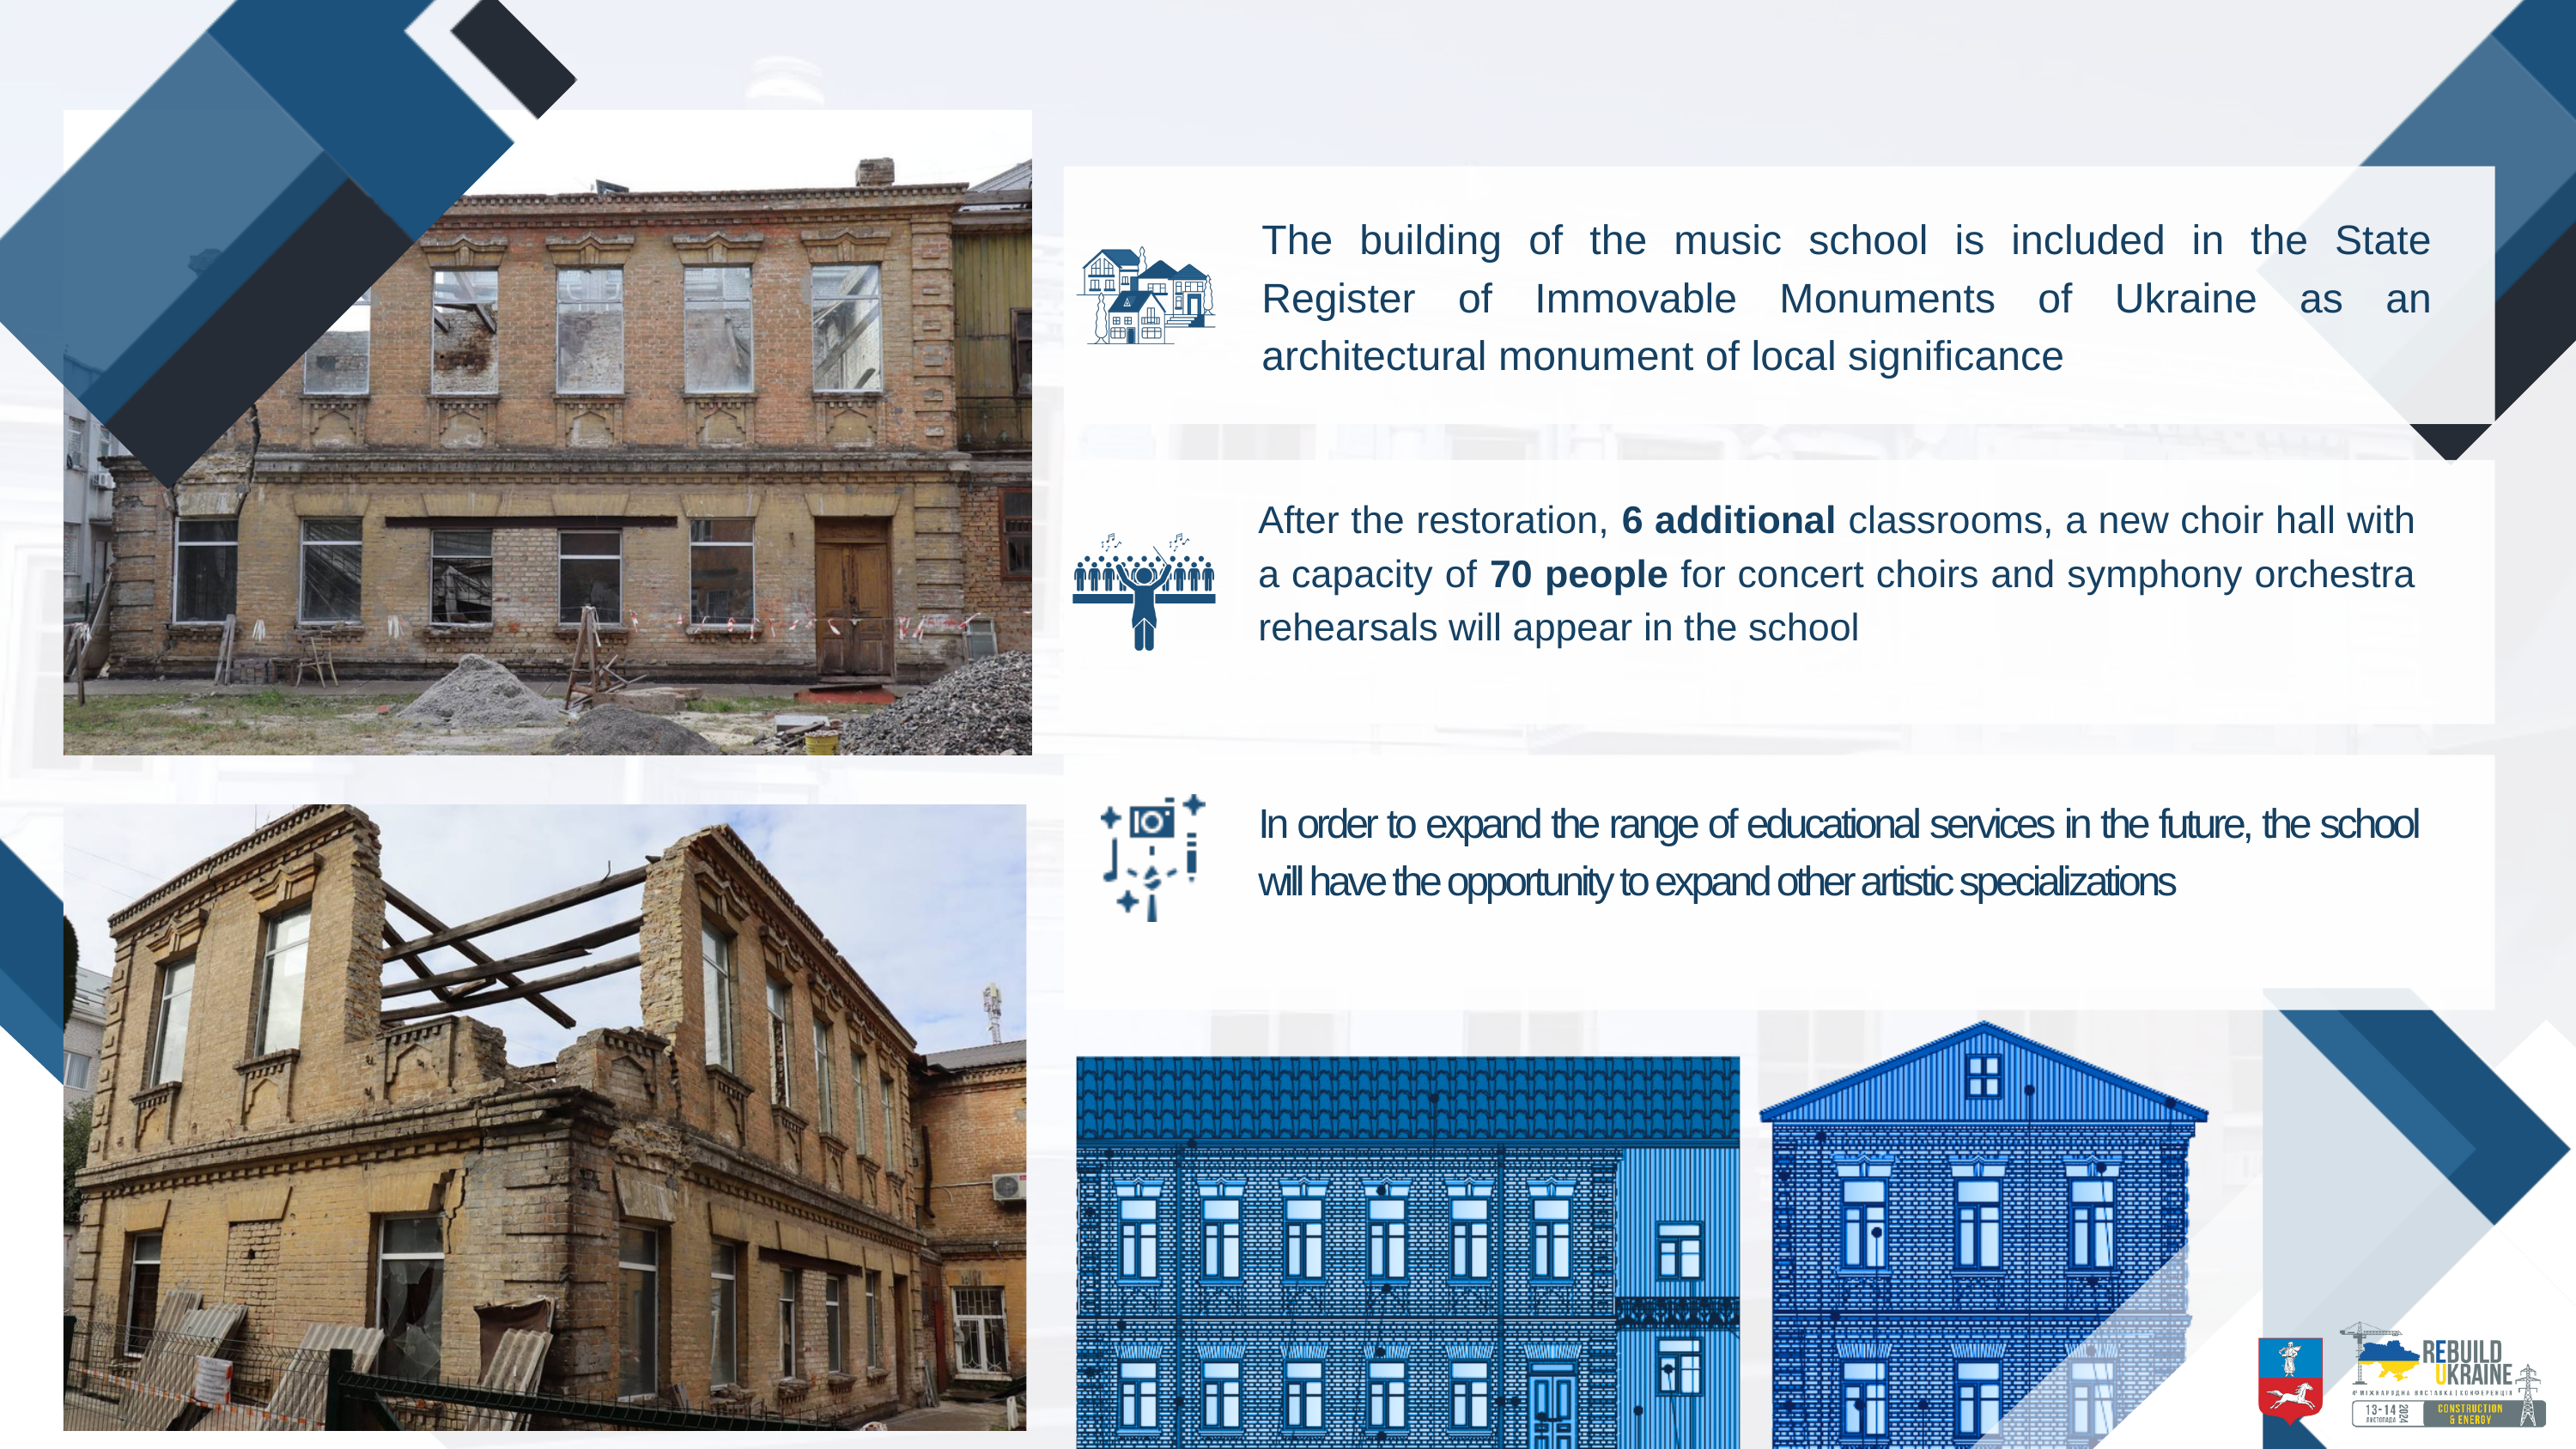

The building of the music school is included in the State Register of Immovable Monuments of Ukraine as an architectural monument of local significance

After the restoration, 6 additional classrooms, a new choir hall with a capacity of 70 people for concert choirs and symphony orchestra rehearsals will appear in the school

In order to expand the range of educational services in the future, the school will have the opportunity to expand other artistic specializations